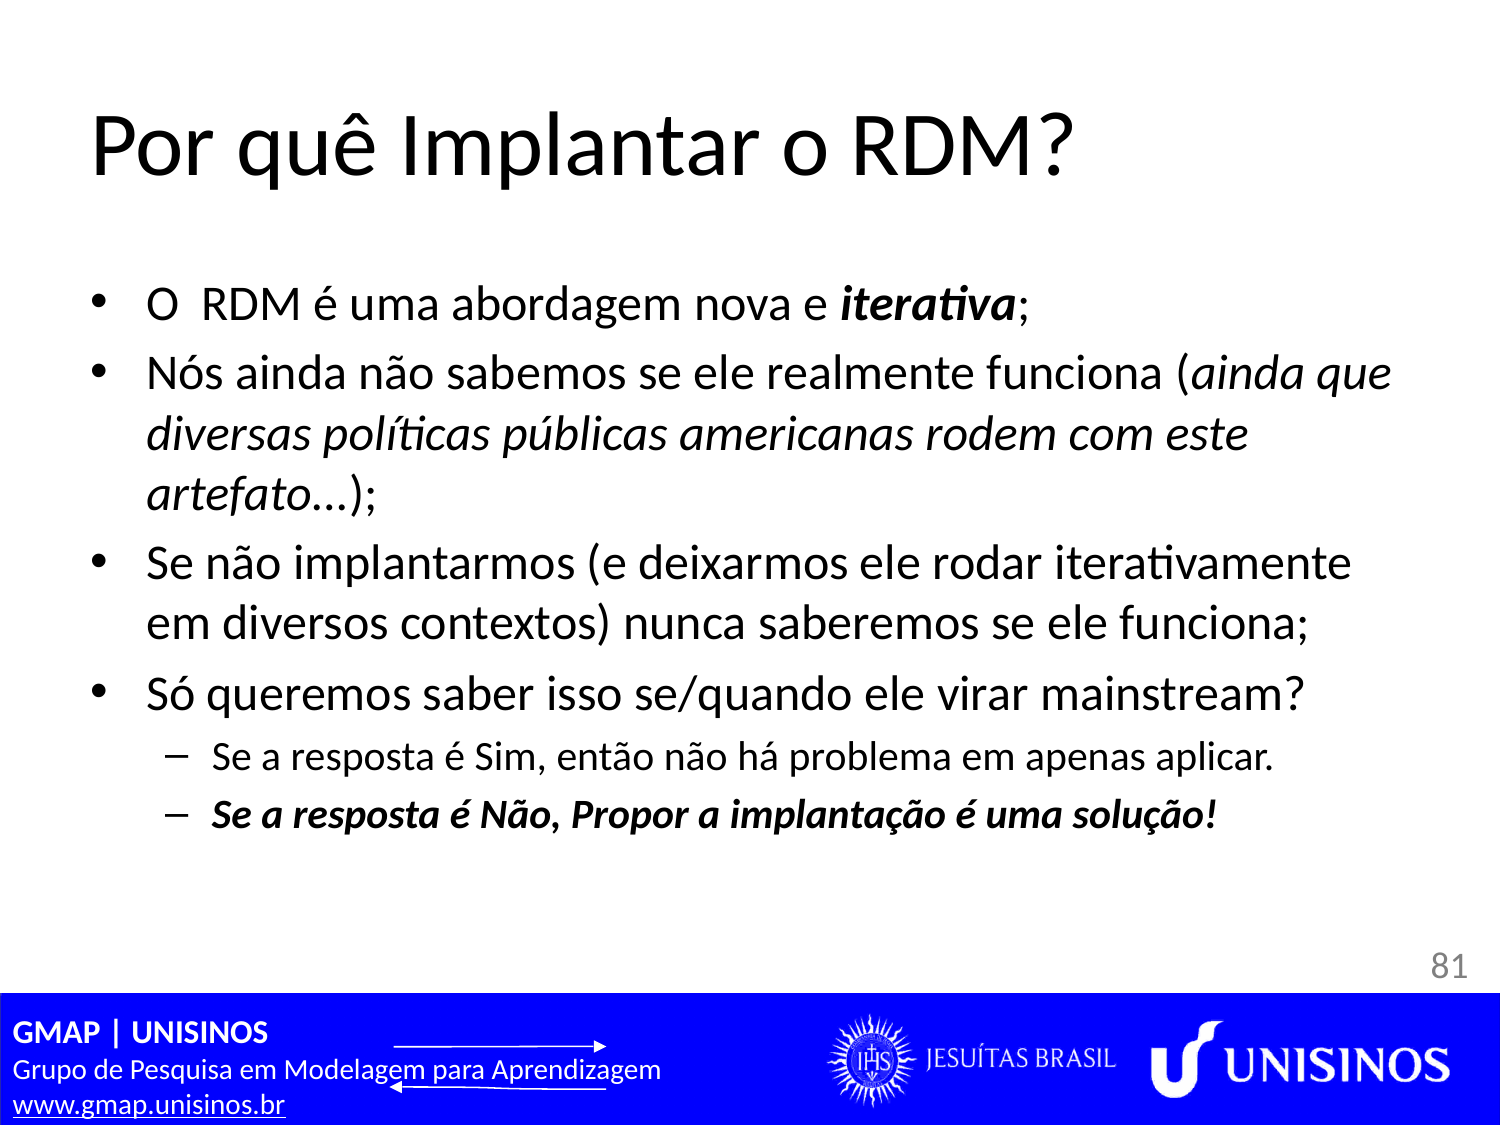

# Por quê Implantar o RDM?
O  RDM é uma abordagem nova e iterativa;
Nós ainda não sabemos se ele realmente funciona (ainda que diversas políticas públicas americanas rodem com este artefato...);
Se não implantarmos (e deixarmos ele rodar iterativamente em diversos contextos) nunca saberemos se ele funciona;
Só queremos saber isso se/quando ele virar mainstream?
Se a resposta é Sim, então não há problema em apenas aplicar.
Se a resposta é Não, Propor a implantação é uma solução!